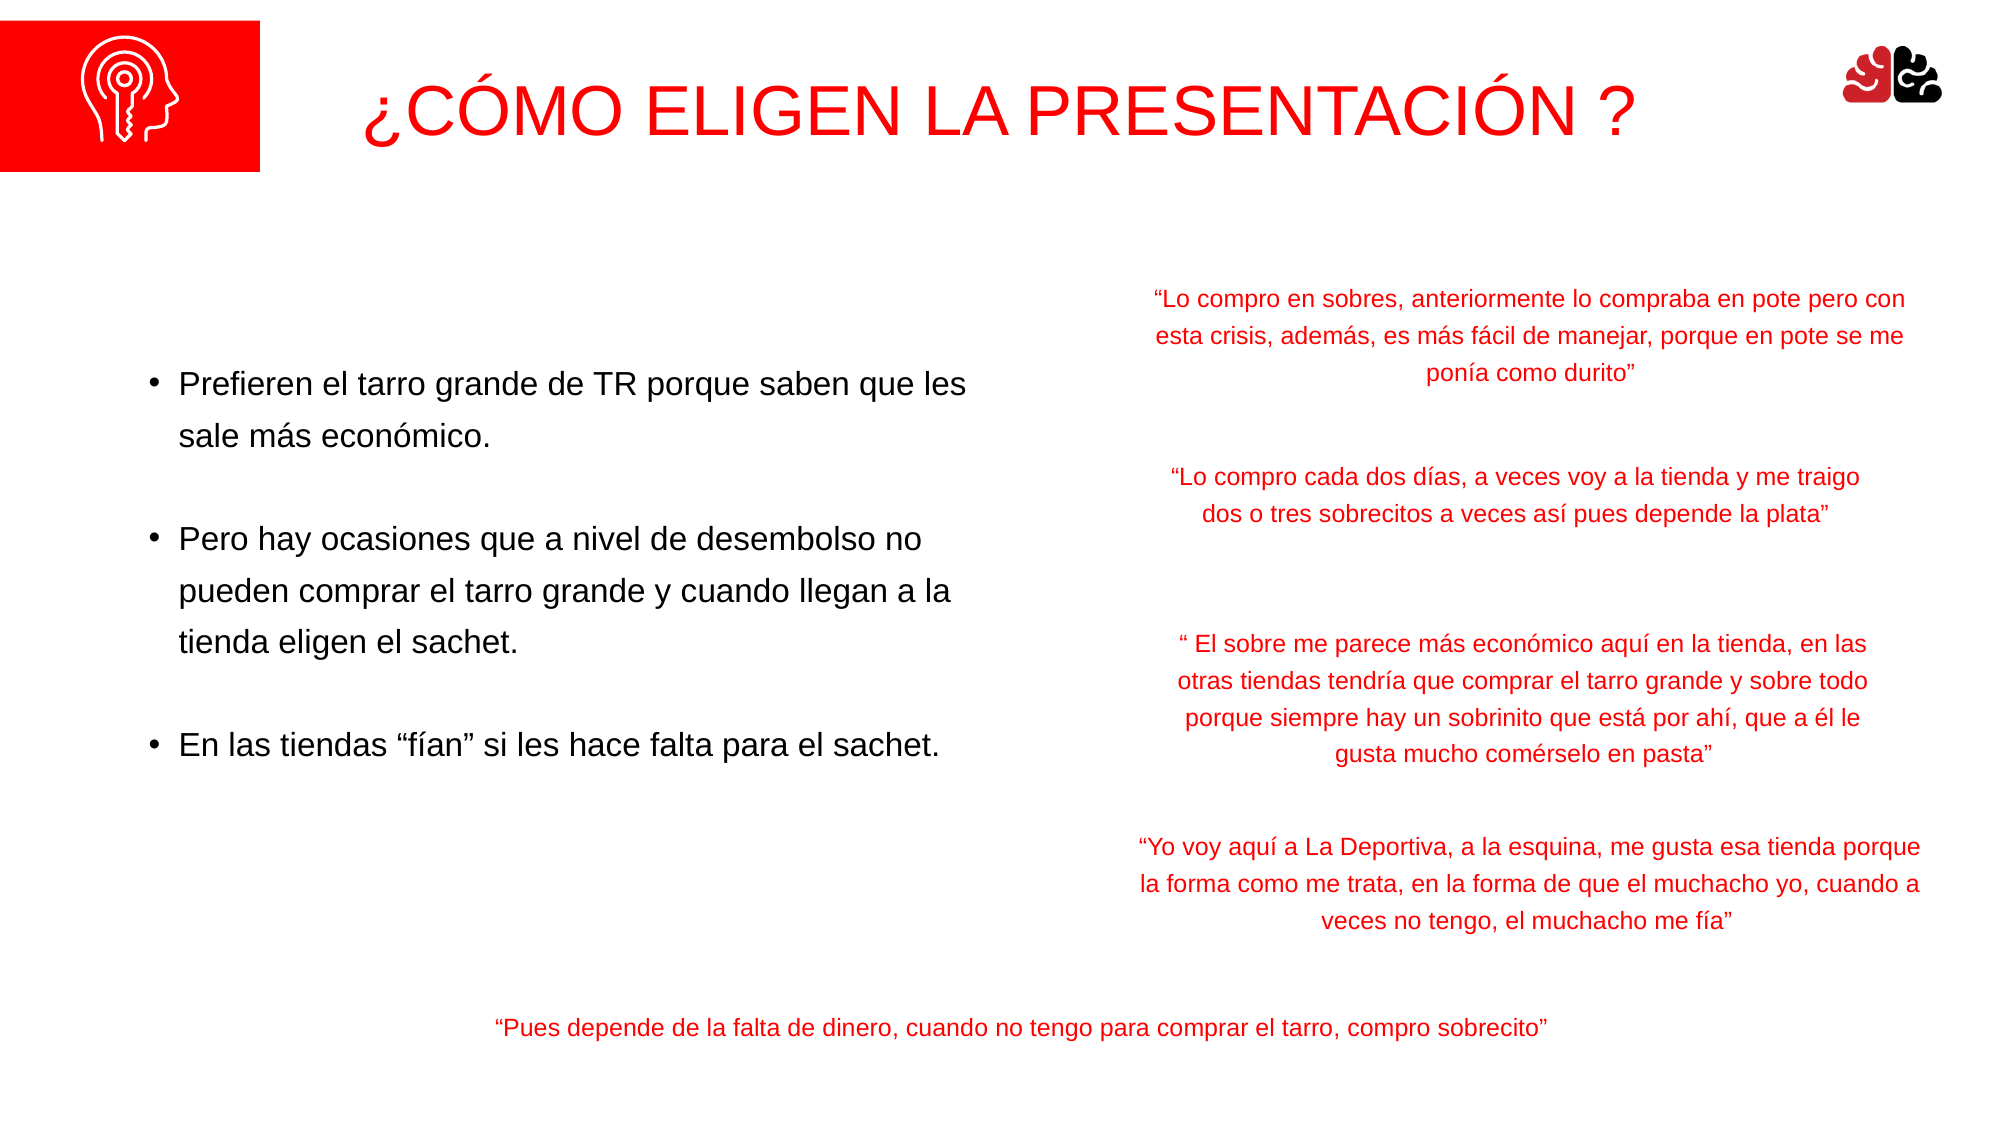

¿CÓMO ELIGEN LA PRESENTACIÓN ?
“Lo compro en sobres, anteriormente lo compraba en pote pero con esta crisis, además, es más fácil de manejar, porque en pote se me ponía como durito”
Prefieren el tarro grande de TR porque saben que les sale más económico.

Pero hay ocasiones que a nivel de desembolso no pueden comprar el tarro grande y cuando llegan a la tienda eligen el sachet.

En las tiendas “fían” si les hace falta para el sachet.

“Lo compro cada dos días, a veces voy a la tienda y me traigo dos o tres sobrecitos a veces así pues depende la plata”
“ El sobre me parece más económico aquí en la tienda, en las otras tiendas tendría que comprar el tarro grande y sobre todo porque siempre hay un sobrinito que está por ahí, que a él le gusta mucho comérselo en pasta”
“Yo voy aquí a La Deportiva, a la esquina, me gusta esa tienda porque la forma como me trata, en la forma de que el muchacho yo, cuando a veces no tengo, el muchacho me fía”
“Pues depende de la falta de dinero, cuando no tengo para comprar el tarro, compro sobrecito”